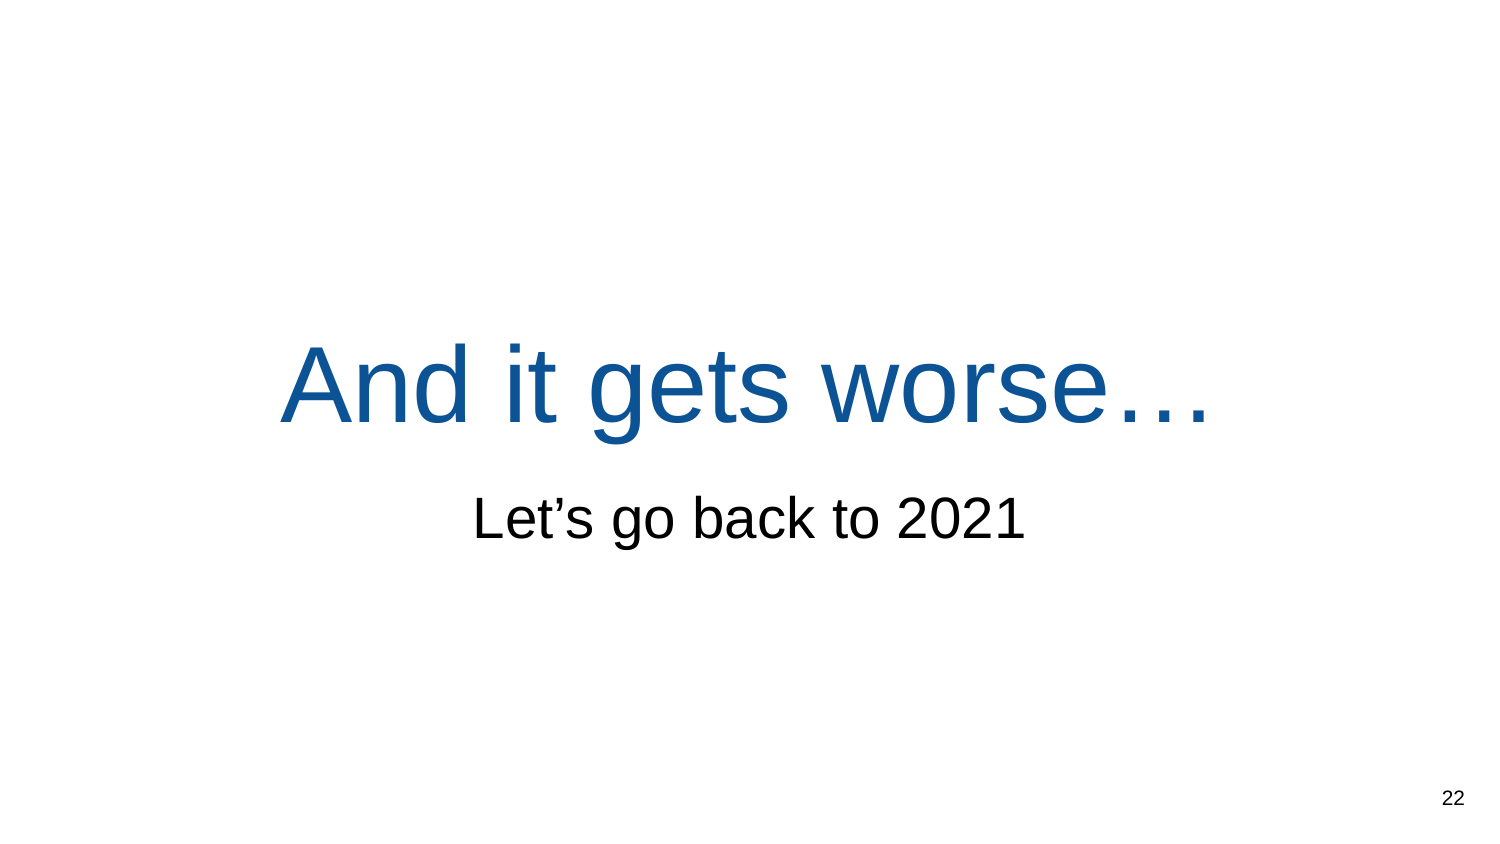

# And it gets worse…
Let’s go back to 2021
22